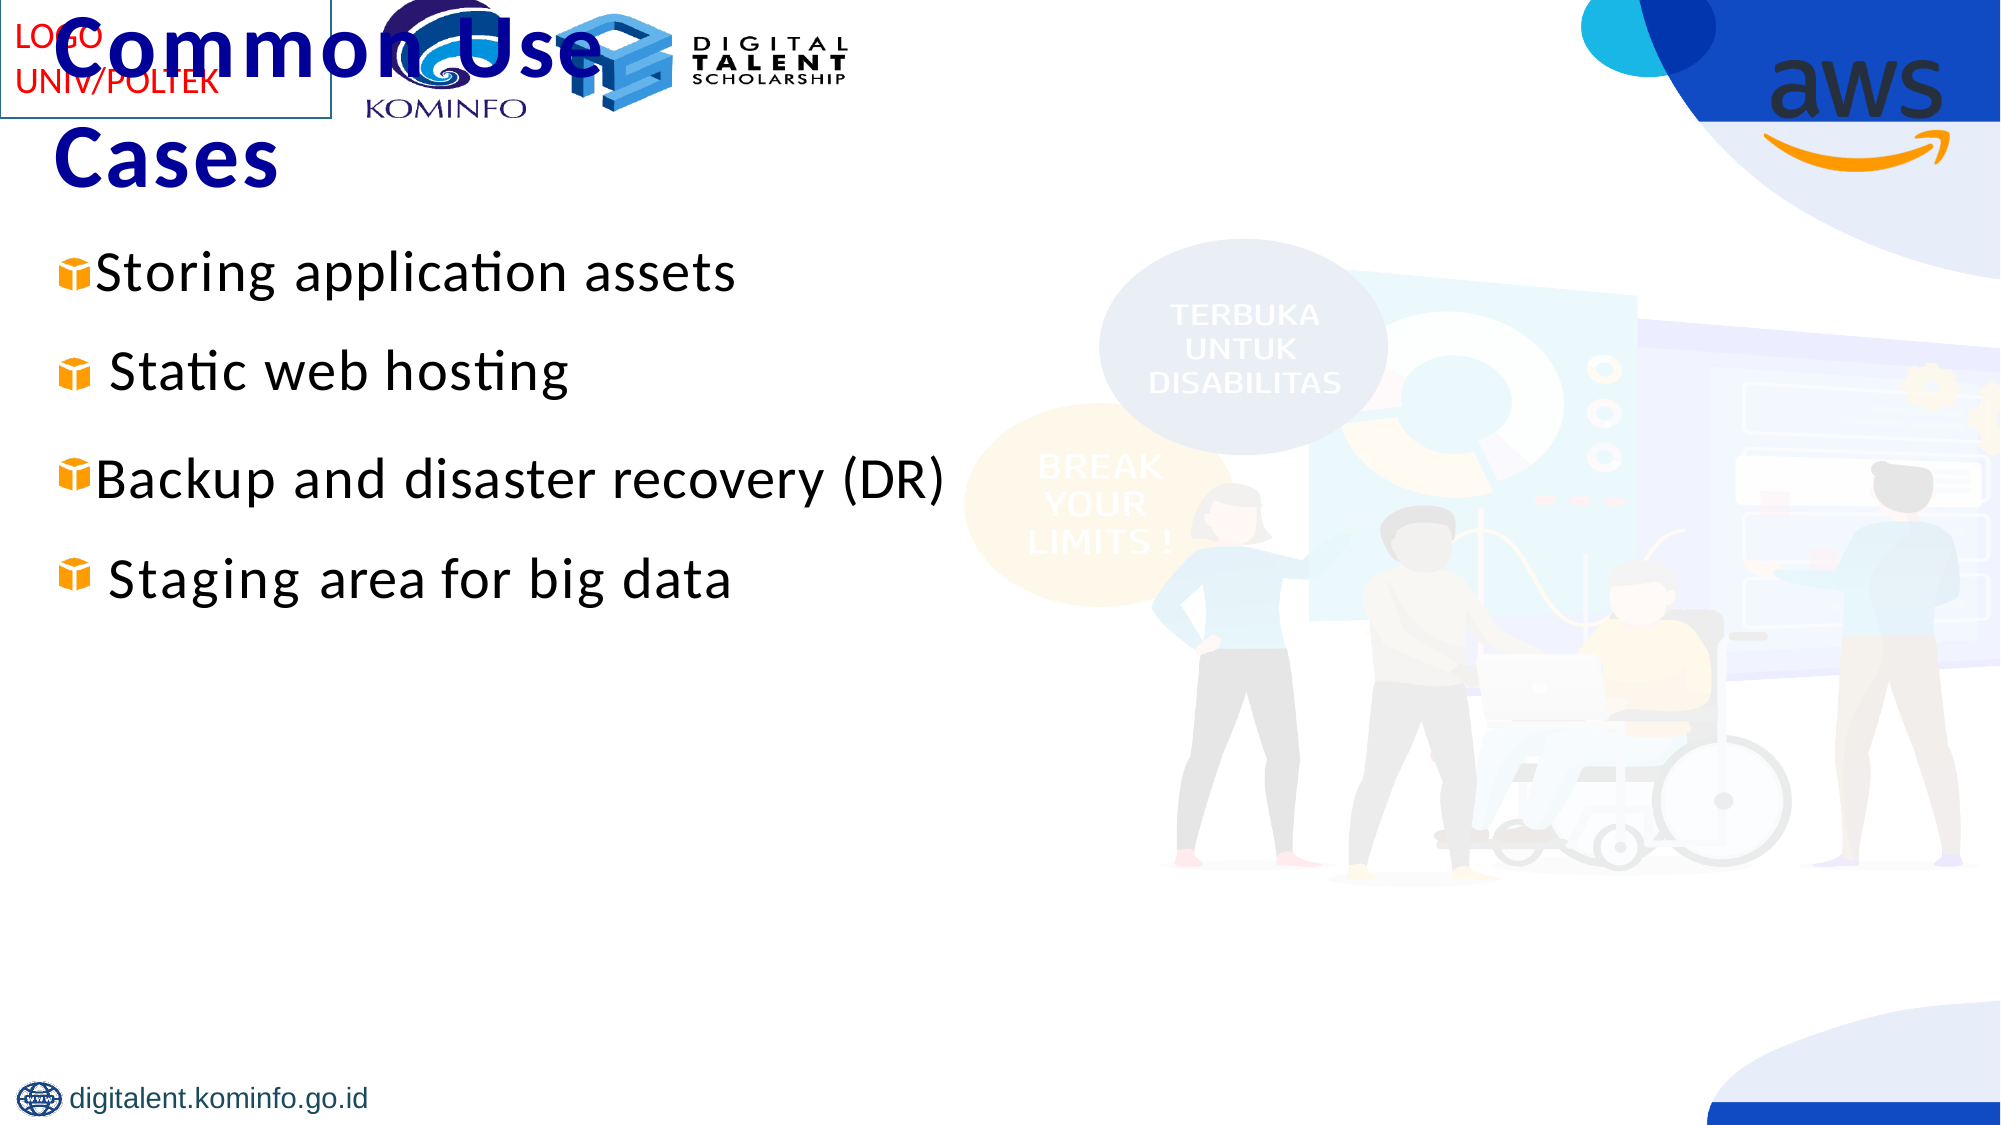

# Common Use Cases

Storing application assets  Static web hosting
Backup and disaster recovery (DR)  Staging area for big data